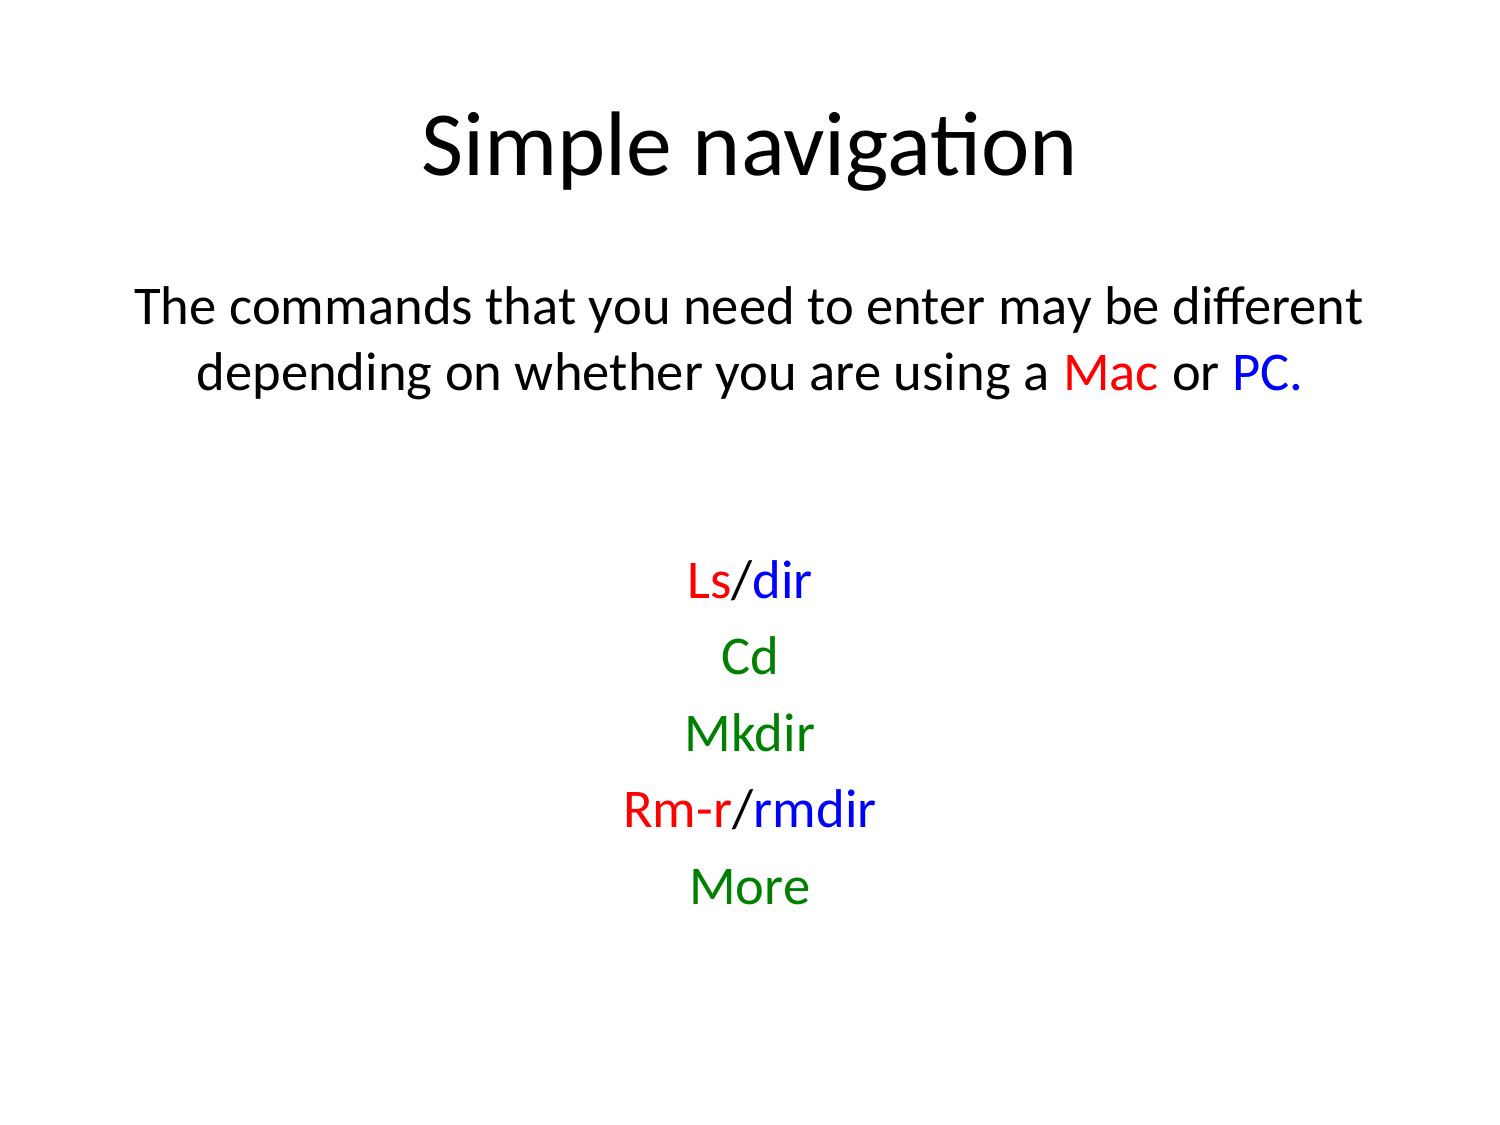

# Simple navigation
The commands that you need to enter may be different depending on whether you are using a Mac or PC.
Ls/dir
Cd
Mkdir
Rm-r/rmdir
More